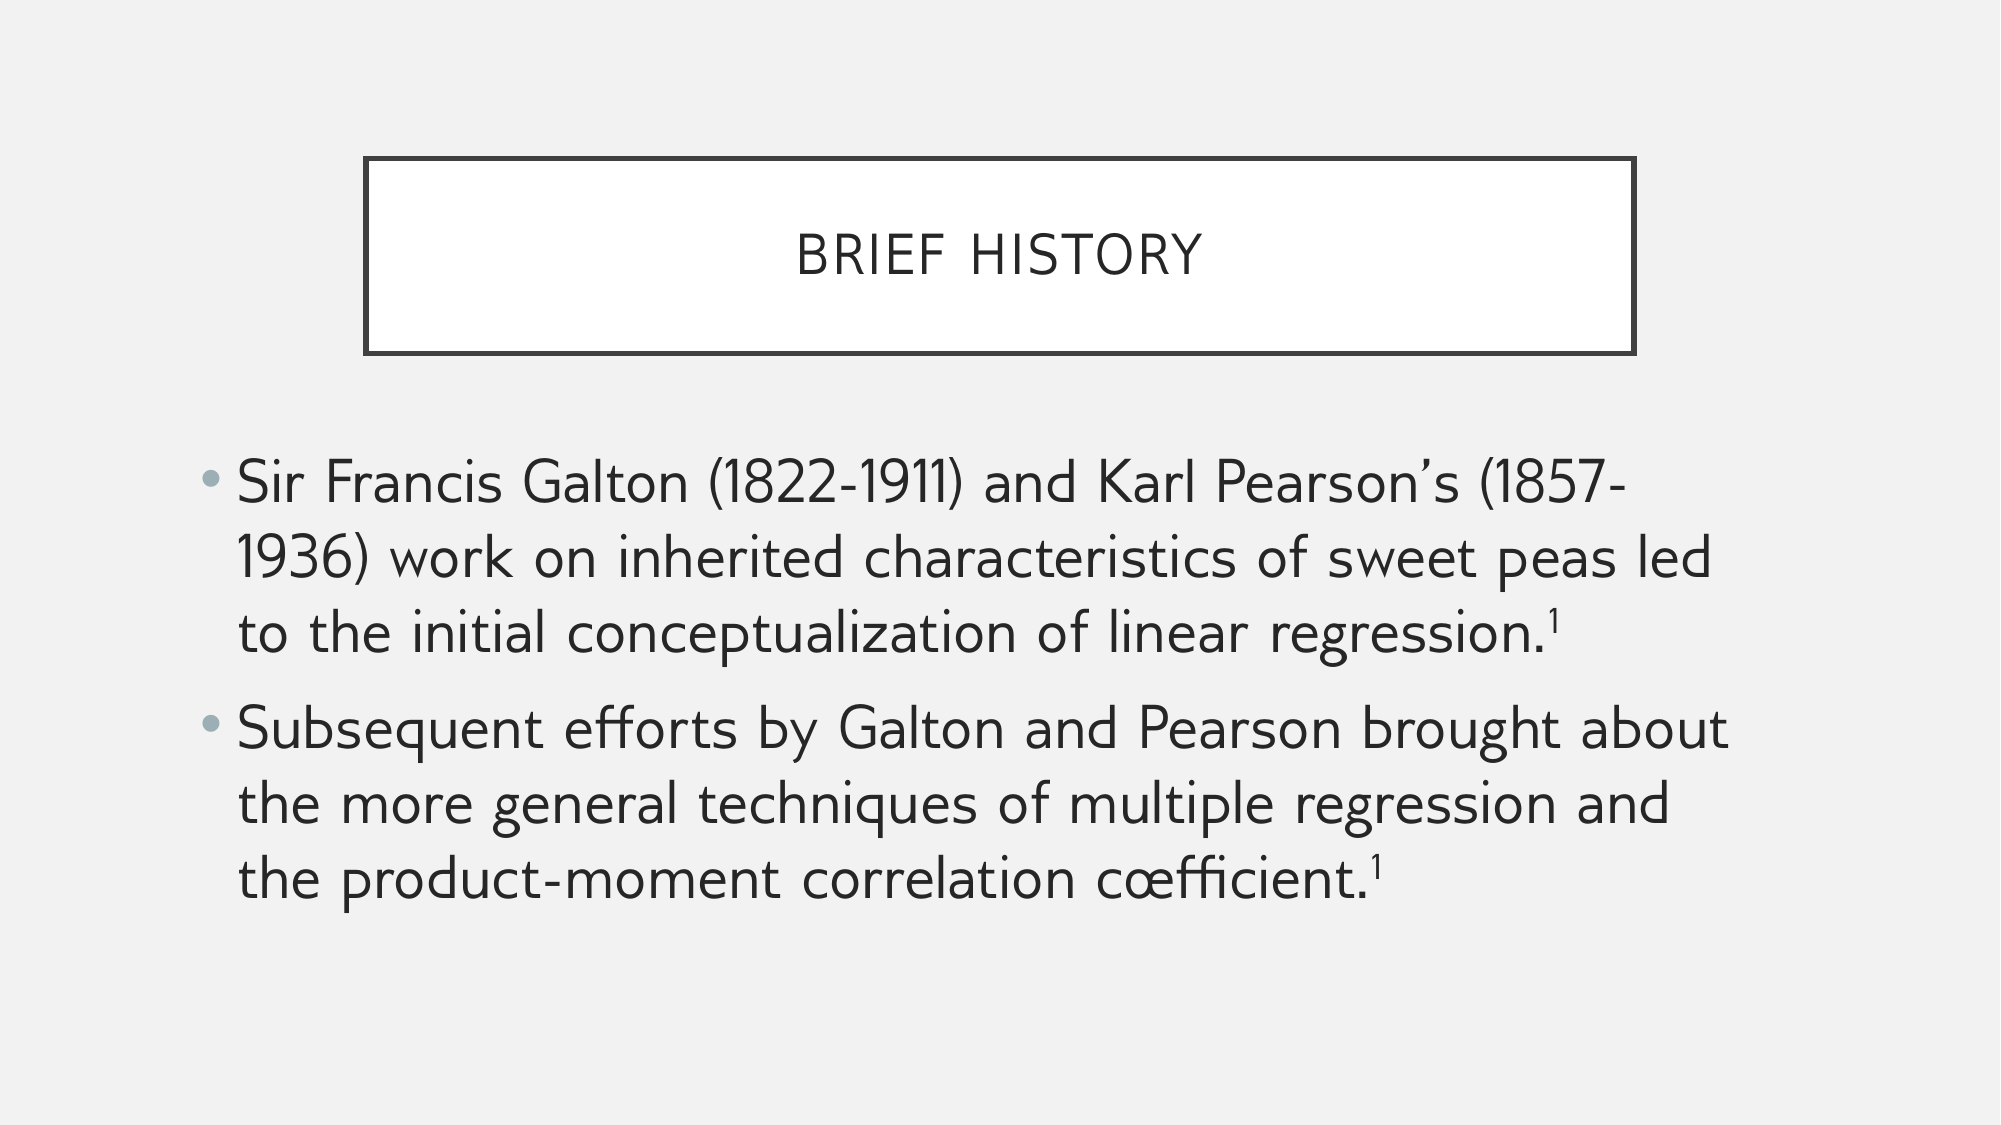

# Brief History
Sir Francis Galton (1822-1911) and Karl Pearson’s (1857-1936) work on inherited characteristics of sweet peas led to the initial conceptualization of linear regression.1
Subsequent efforts by Galton and Pearson brought about the more general techniques of multiple regression and the product-moment correlation coefficient.1